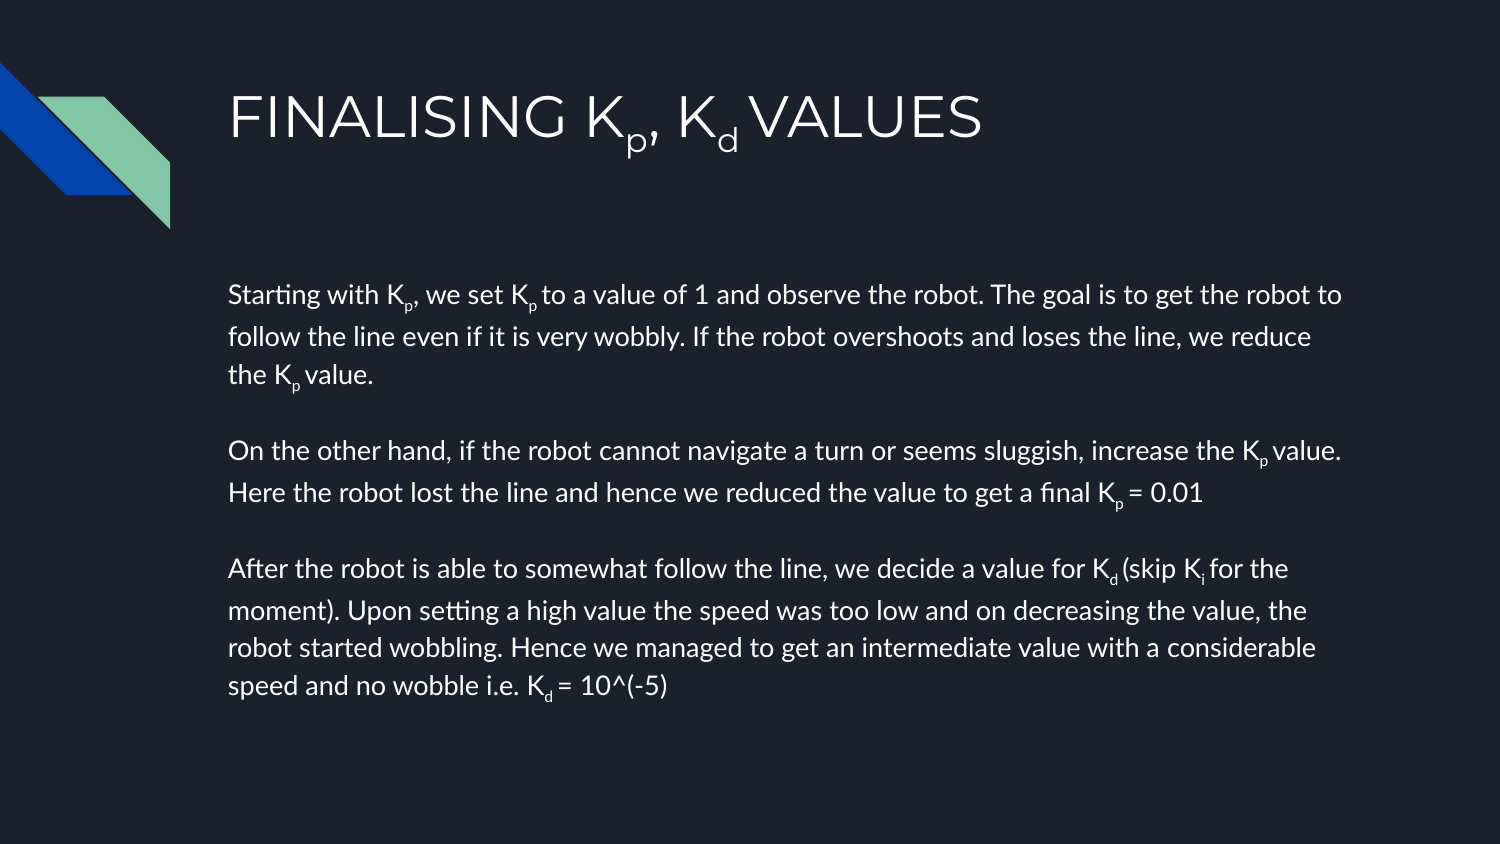

# FINALISING Kp, Kd VALUES
Starting with Kp, we set Kp to a value of 1 and observe the robot. The goal is to get the robot to follow the line even if it is very wobbly. If the robot overshoots and loses the line, we reduce the Kp value.
On the other hand, if the robot cannot navigate a turn or seems sluggish, increase the Kp value. Here the robot lost the line and hence we reduced the value to get a final Kp = 0.01
After the robot is able to somewhat follow the line, we decide a value for Kd (skip Ki for the moment). Upon setting a high value the speed was too low and on decreasing the value, the robot started wobbling. Hence we managed to get an intermediate value with a considerable speed and no wobble i.e. Kd = 10^(-5)